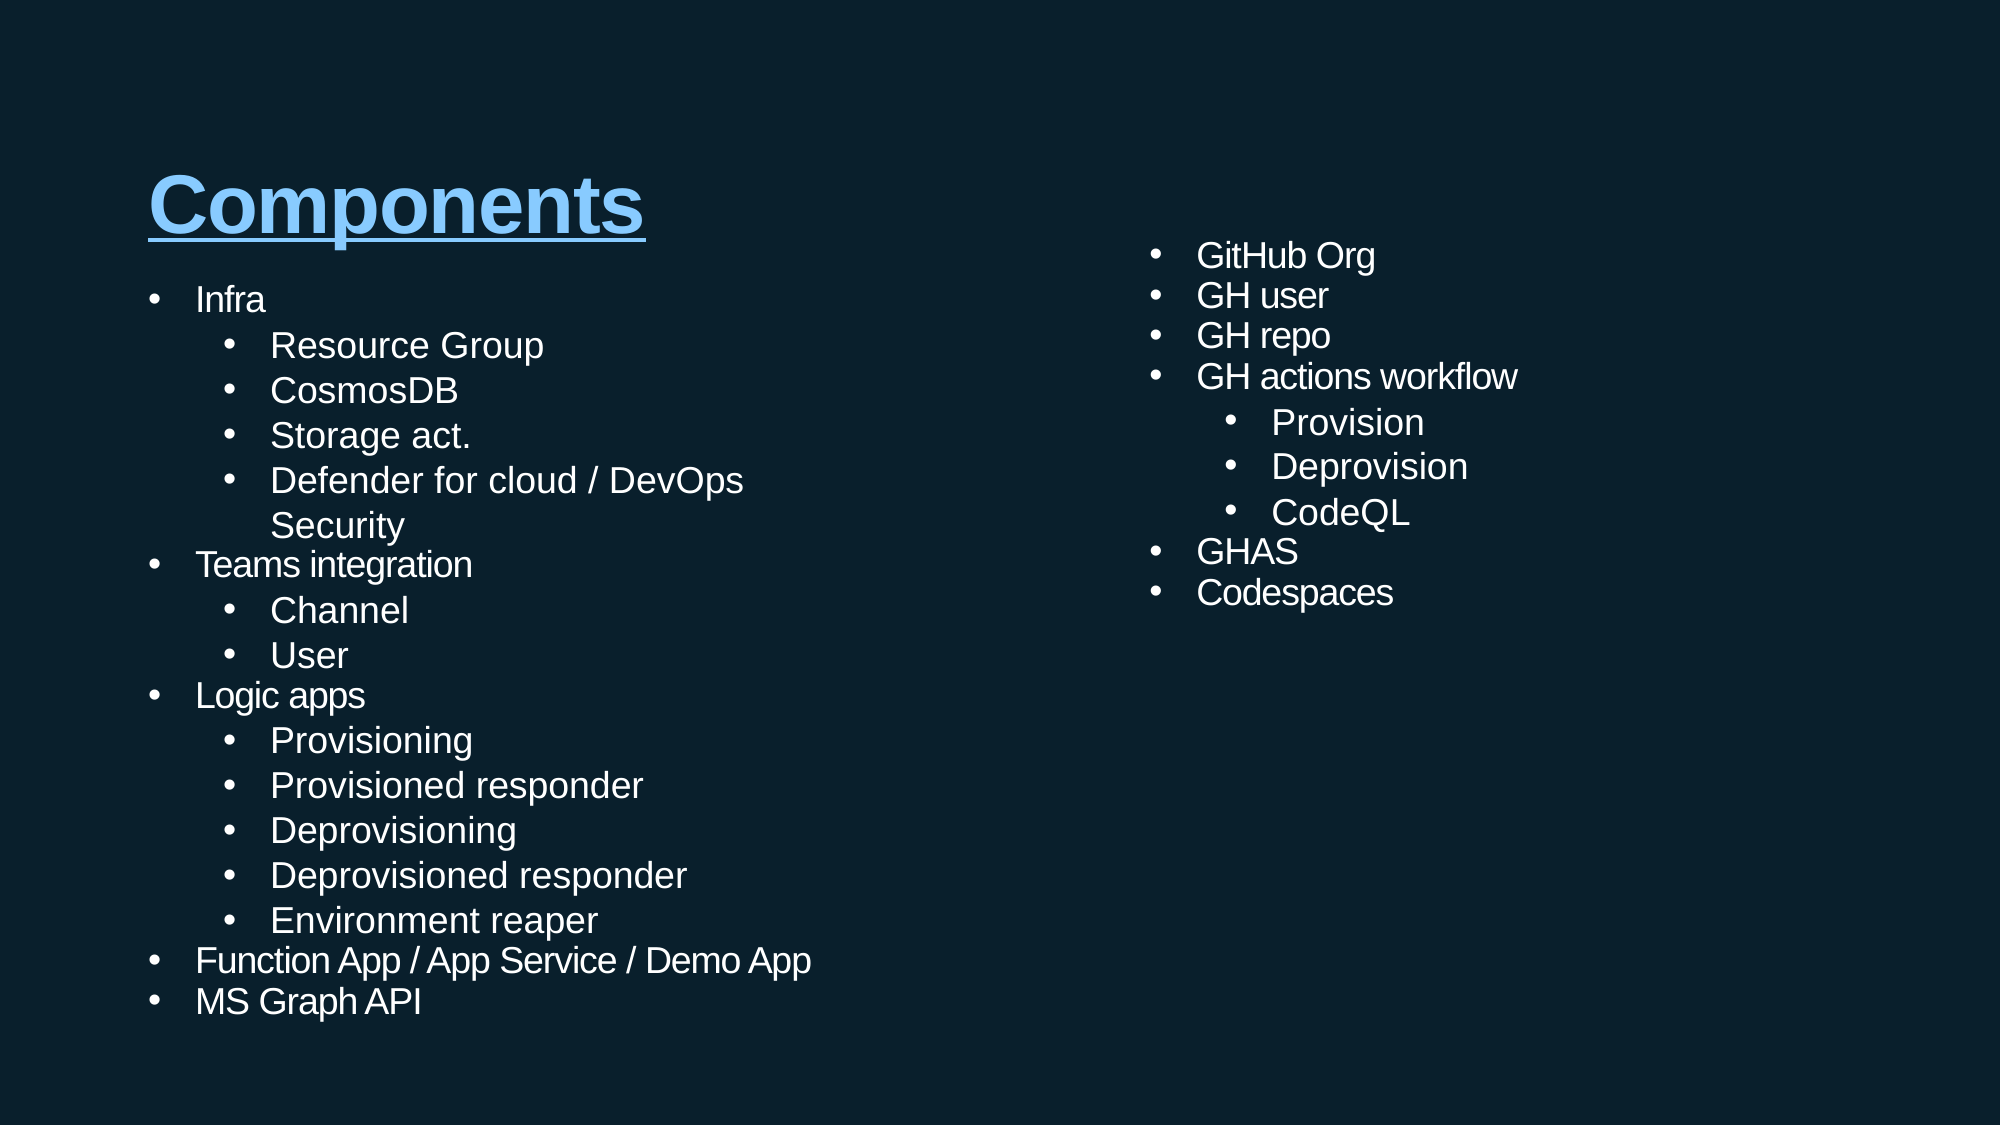

# Components
GitHub Org
GH user
GH repo
GH actions workflow
Provision
Deprovision
CodeQL
GHAS
Codespaces

Infra
Resource Group
CosmosDB
Storage act.
Defender for cloud / DevOps Security
Teams integration
Channel
User
Logic apps
Provisioning
Provisioned responder
Deprovisioning
Deprovisioned responder
Environment reaper
Function App / App Service / Demo App
MS Graph API